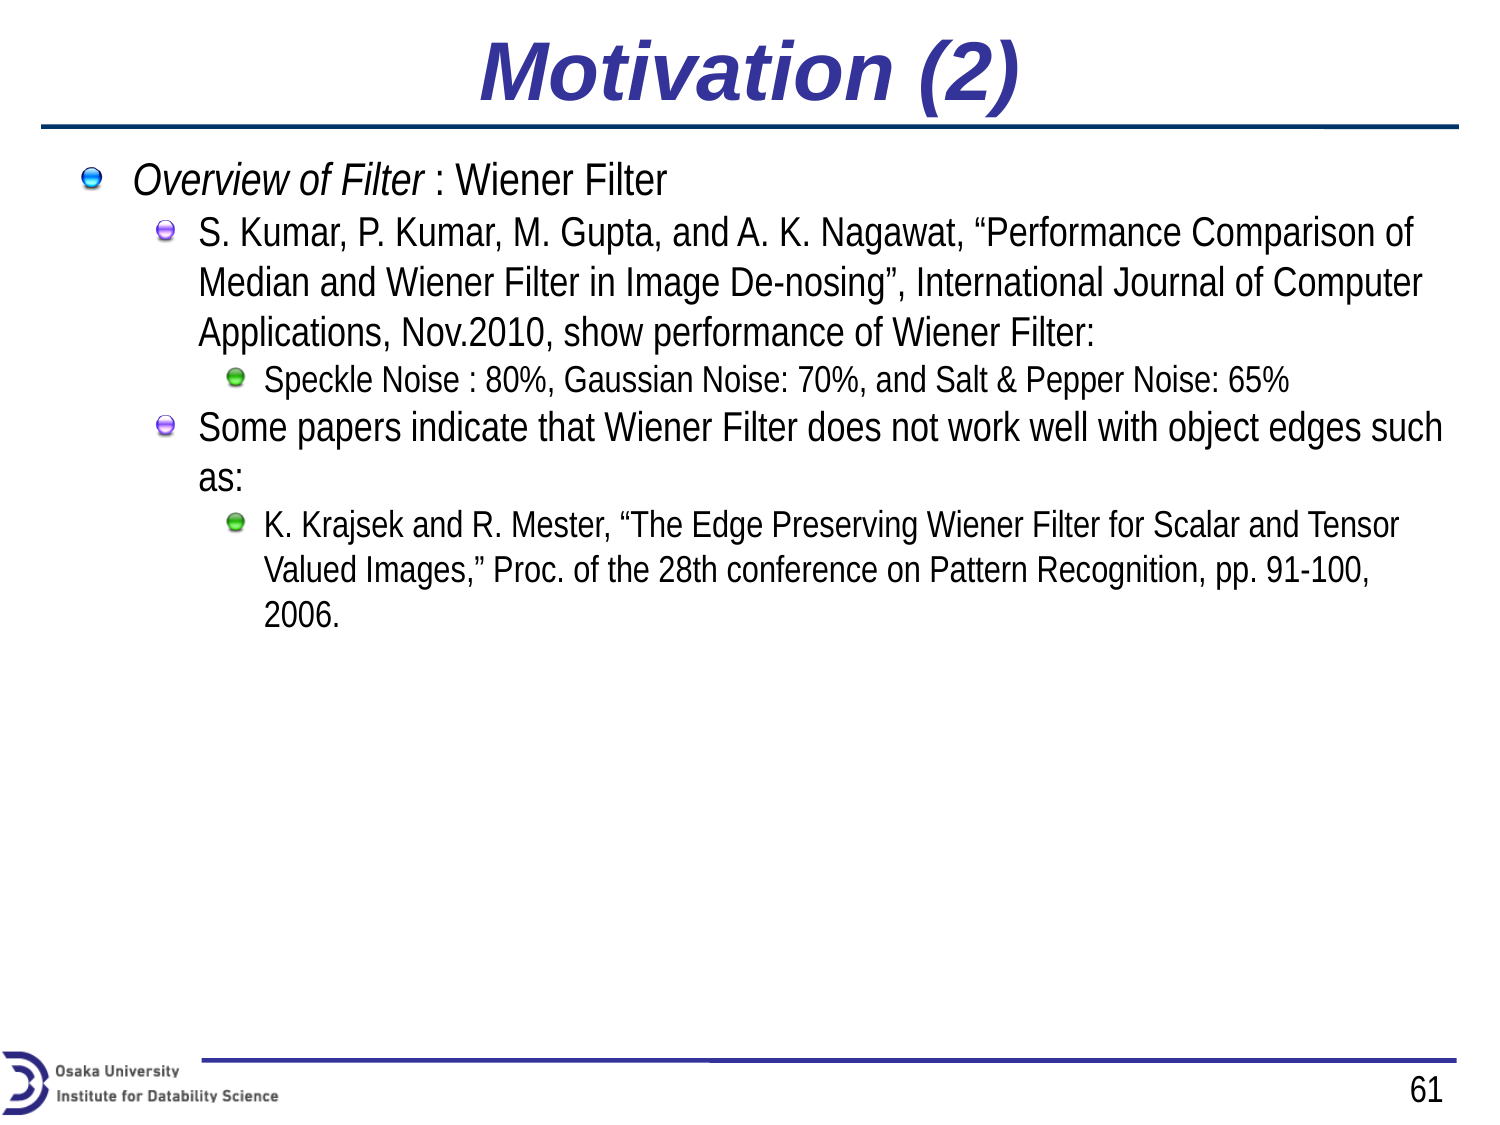

# Motivation (2)
Overview of Filter : Wiener Filter
S. Kumar, P. Kumar, M. Gupta, and A. K. Nagawat, “Performance Comparison of Median and Wiener Filter in Image De-nosing”, International Journal of Computer Applications, Nov.2010, show performance of Wiener Filter:
Speckle Noise : 80%, Gaussian Noise: 70%, and Salt & Pepper Noise: 65%
Some papers indicate that Wiener Filter does not work well with object edges such as:
K. Krajsek and R. Mester, “The Edge Preserving Wiener Filter for Scalar and Tensor Valued Images,” Proc. of the 28th conference on Pattern Recognition, pp. 91-100, 2006.

61